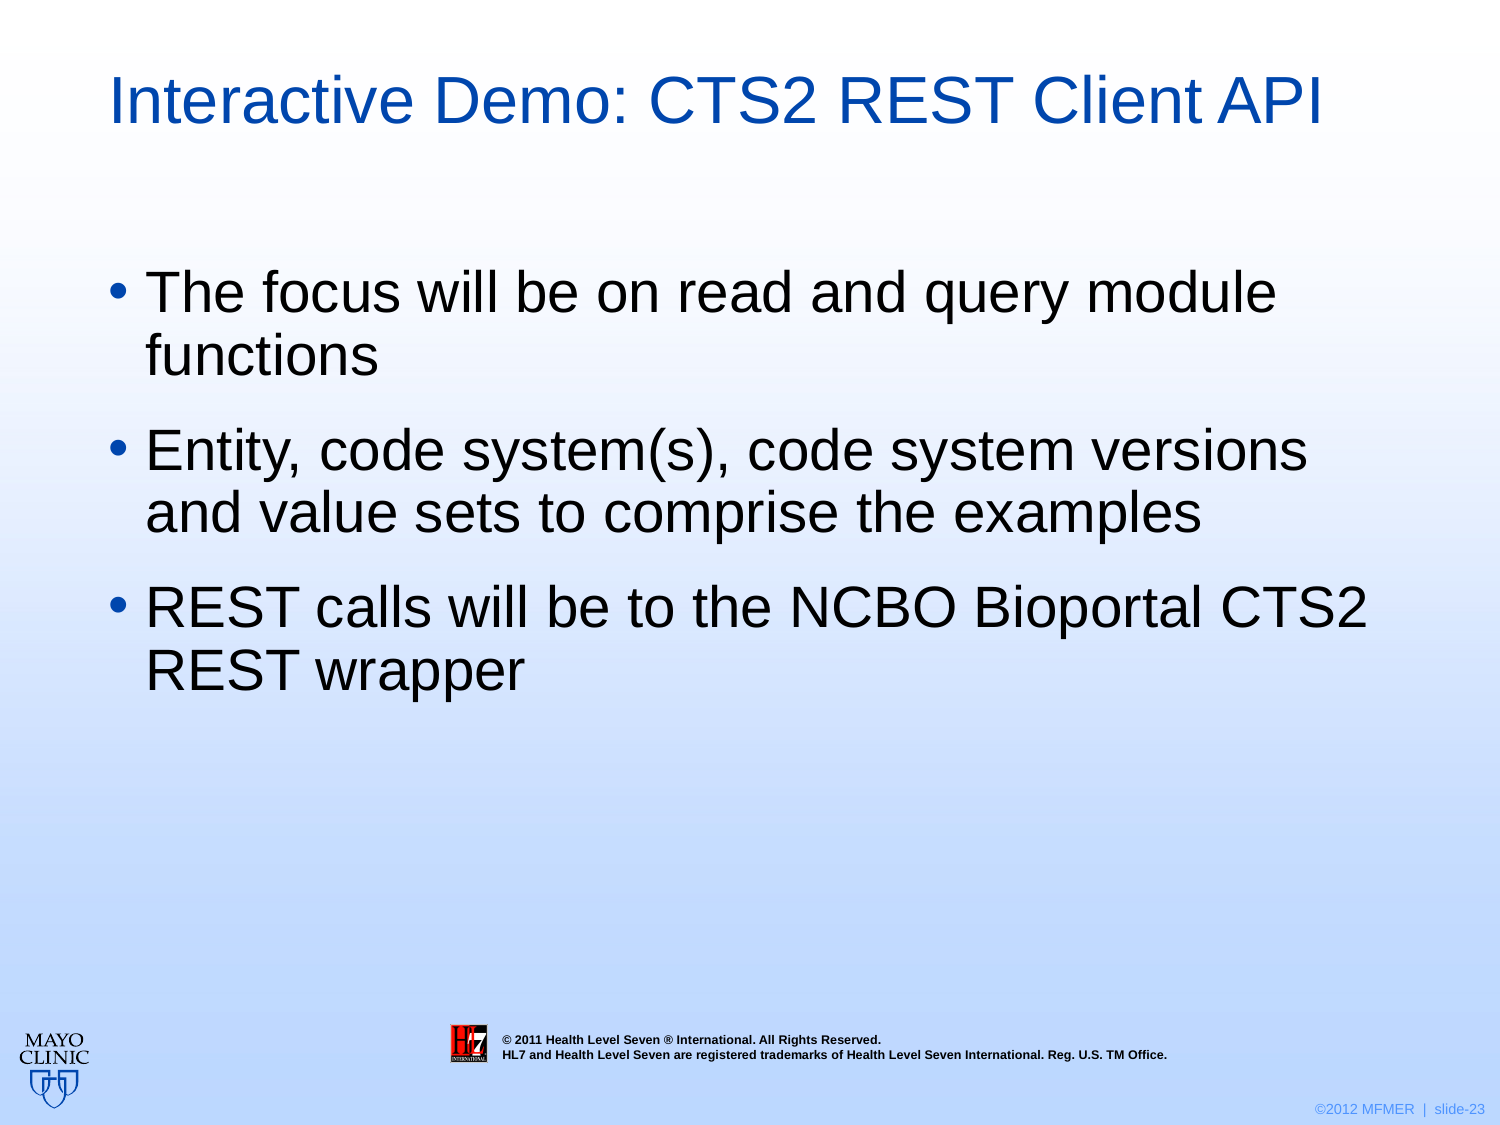

# Interactive Demo: CTS2 REST Client API
The focus will be on read and query module functions
Entity, code system(s), code system versions and value sets to comprise the examples
REST calls will be to the NCBO Bioportal CTS2 REST wrapper